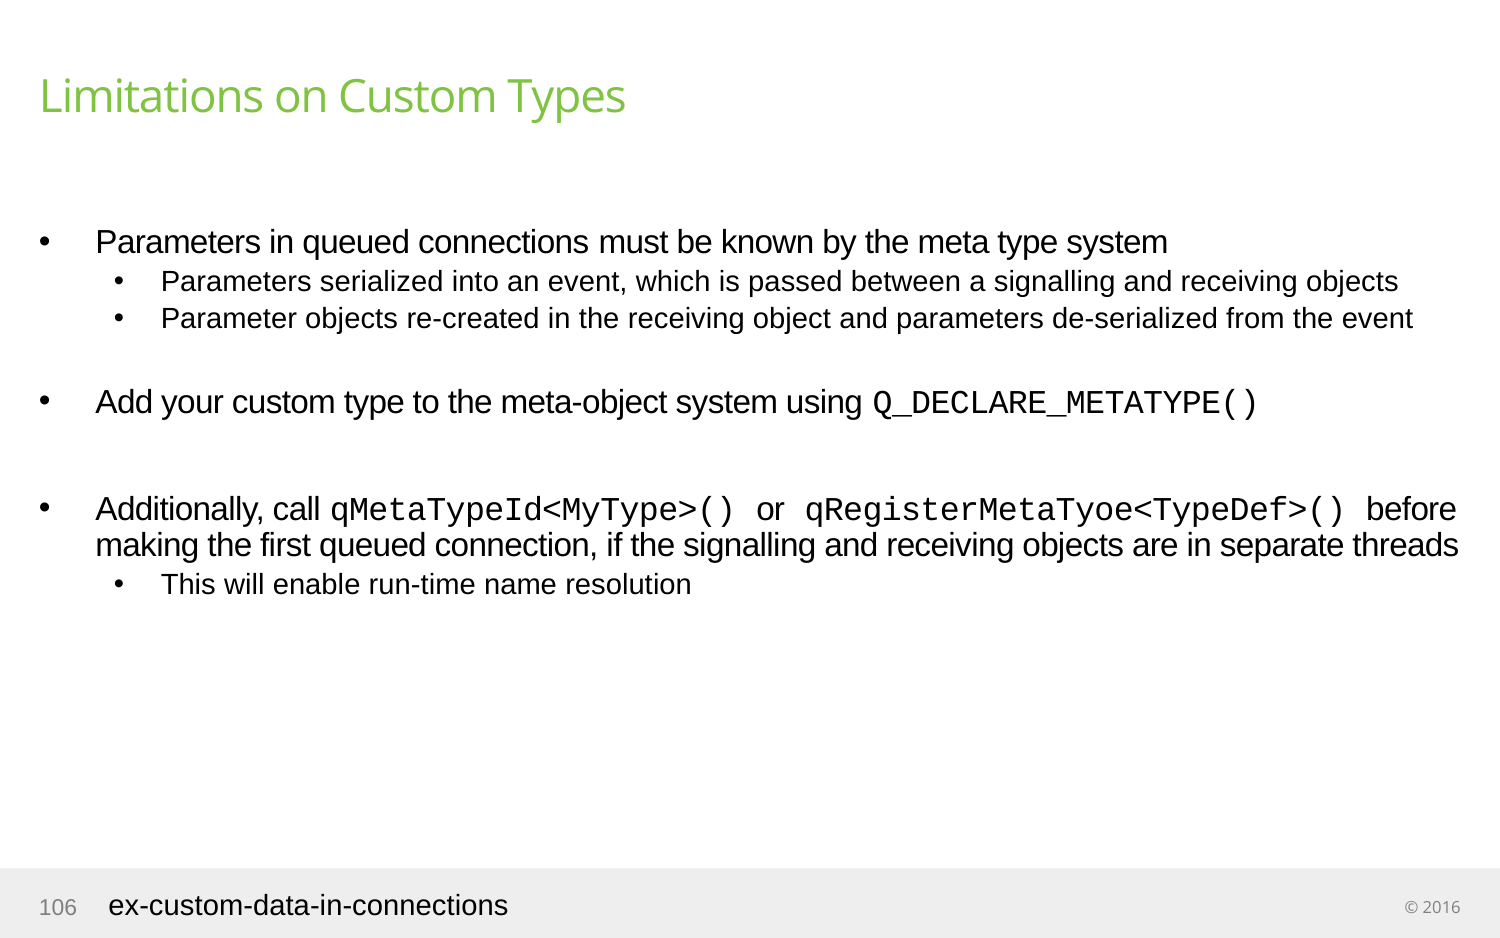

# Limitations on Custom Types
Parameters in queued connections must be known by the meta type system
Parameters serialized into an event, which is passed between a signalling and receiving objects
Parameter objects re-created in the receiving object and parameters de-serialized from the event

Add your custom type to the meta-object system using Q_DECLARE_METATYPE()

Additionally, call qMetaTypeId<MyType>() or qRegisterMetaTyoe<TypeDef>() before making the first queued connection, if the signalling and receiving objects are in separate threads
This will enable run-time name resolution

106
ex-custom-data-in-connections
© 2016